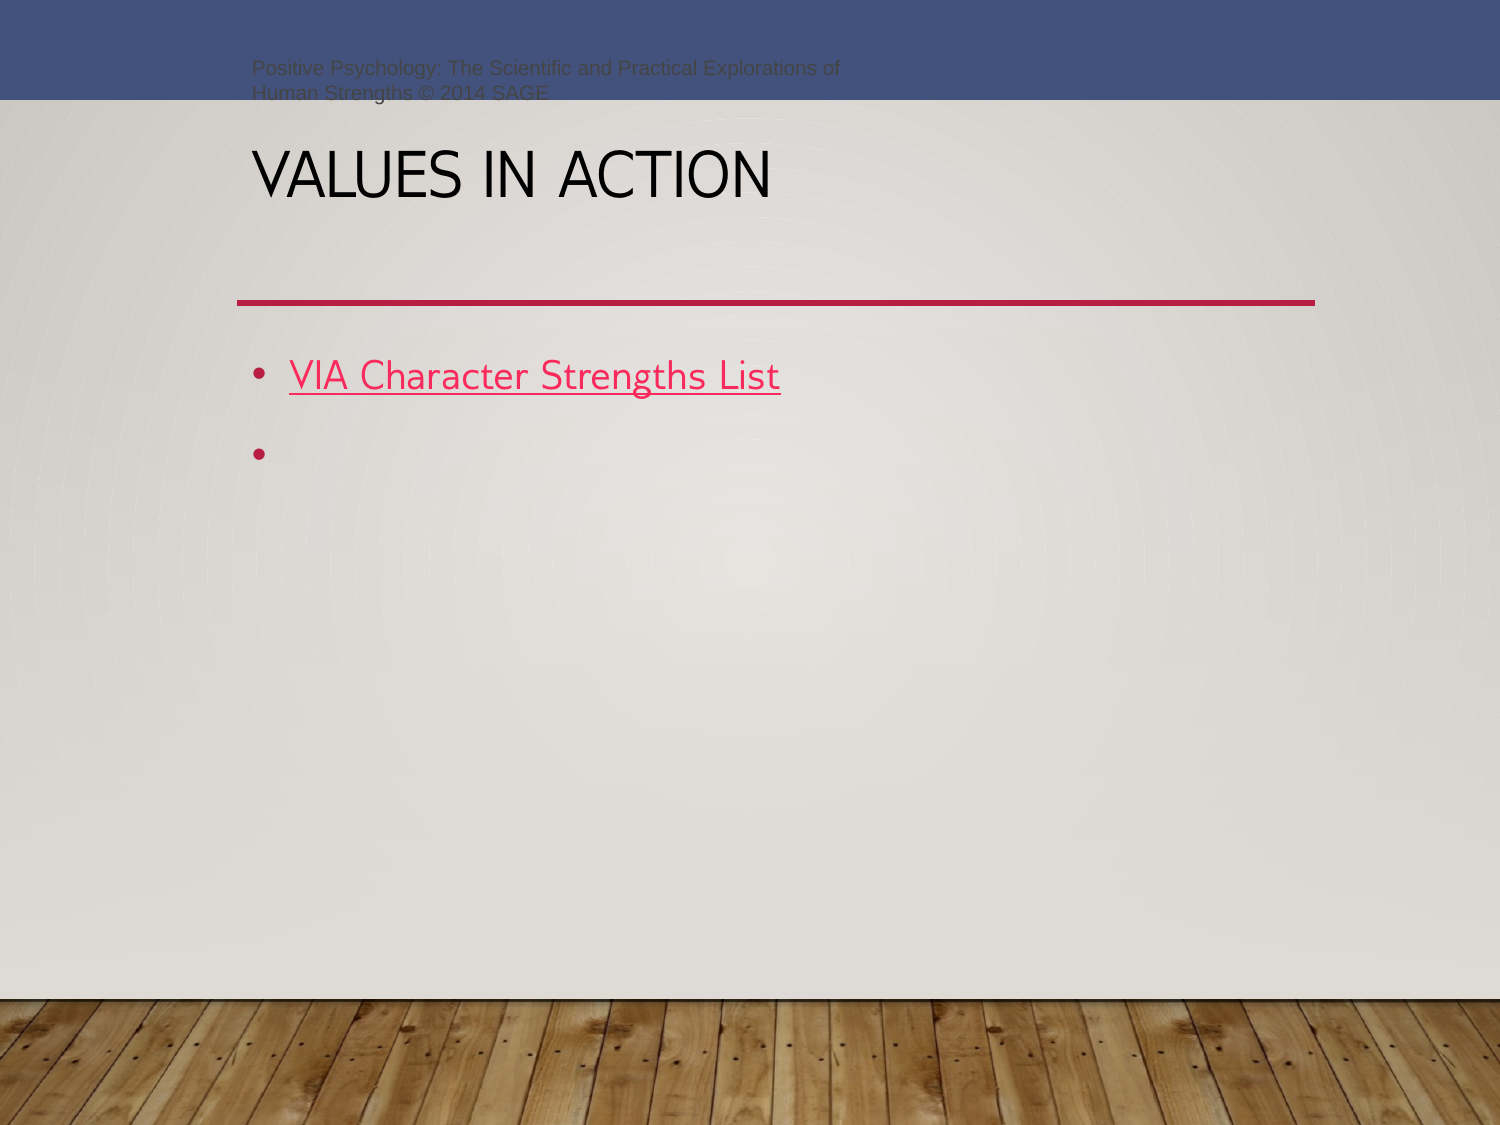

Positive Psychology: The Scientific and Practical Explorations of Human Strengths © 2014 SAGE
# Values in Action
VIA Character Strengths List